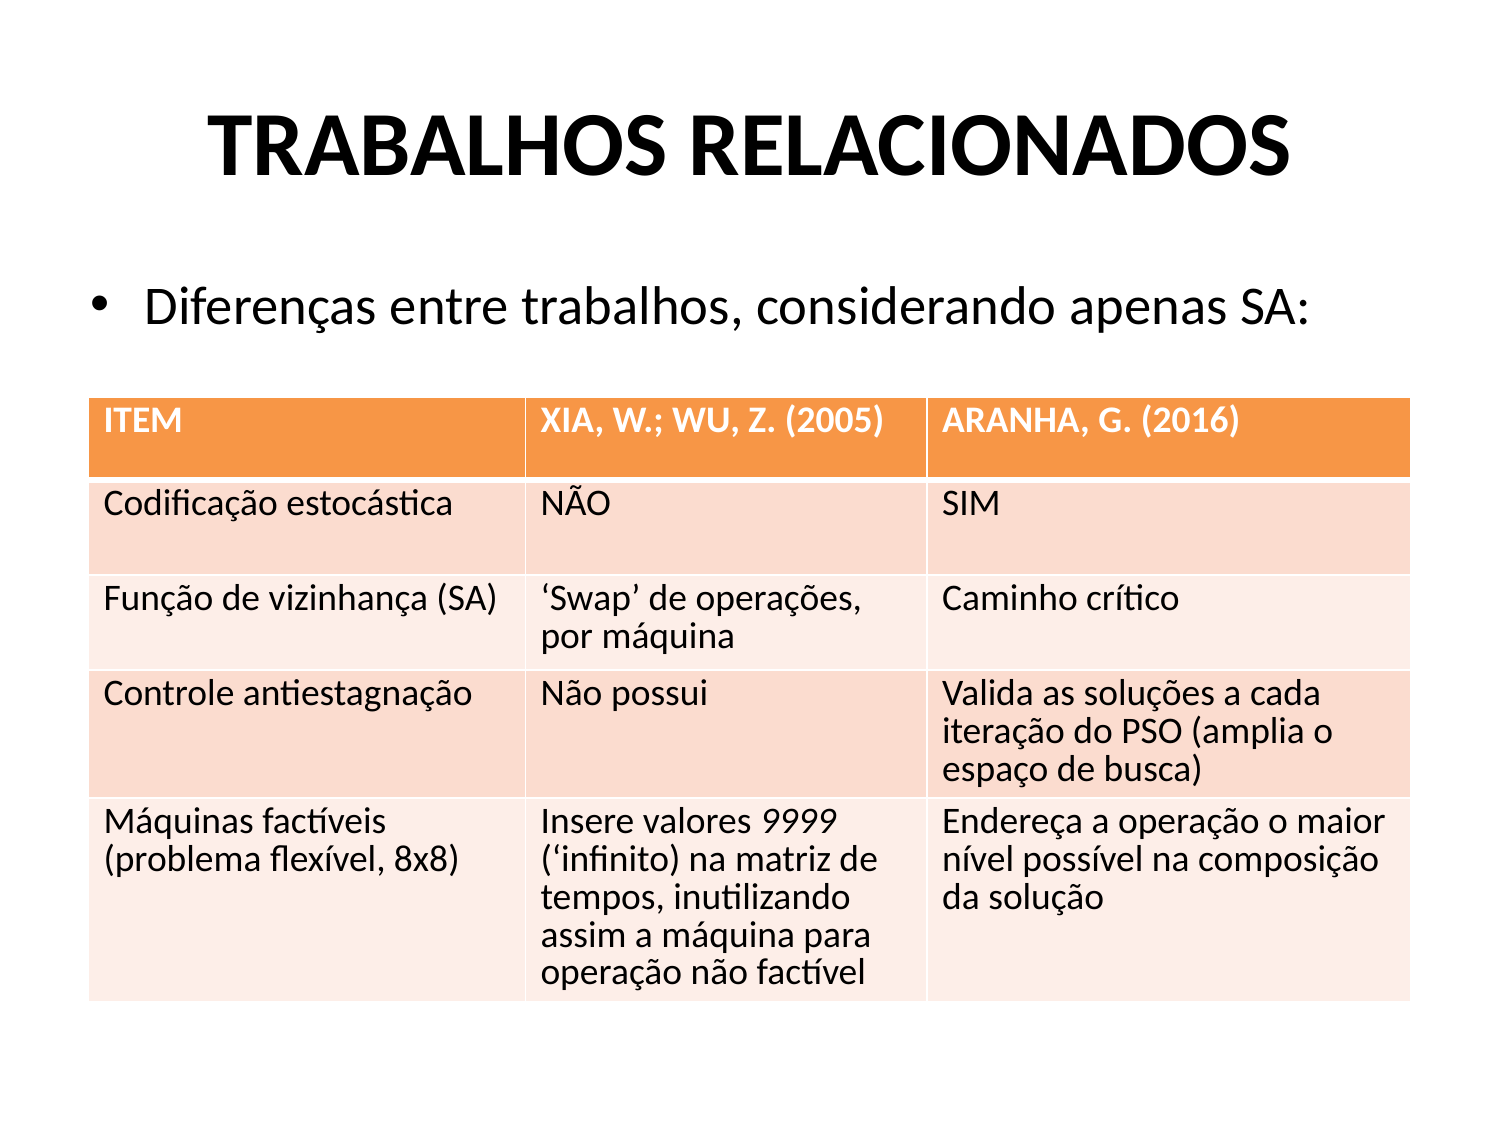

# TRABALHOS RELACIONADOS
Diferenças entre trabalhos, considerando apenas SA:

| ITEM | XIA, W.; WU, Z. (2005) | ARANHA, G. (2016) |
| --- | --- | --- |
| Codificação estocástica | NÃO | SIM |
| Função de vizinhança (SA) | ‘Swap’ de operações, por máquina | Caminho crítico |
| Controle antiestagnação | Não possui | Valida as soluções a cada iteração do PSO (amplia o espaço de busca) |
| Máquinas factíveis (problema flexível, 8x8) | Insere valores 9999 (‘infinito) na matriz de tempos, inutilizando assim a máquina para operação não factível | Endereça a operação o maior nível possível na composição da solução |